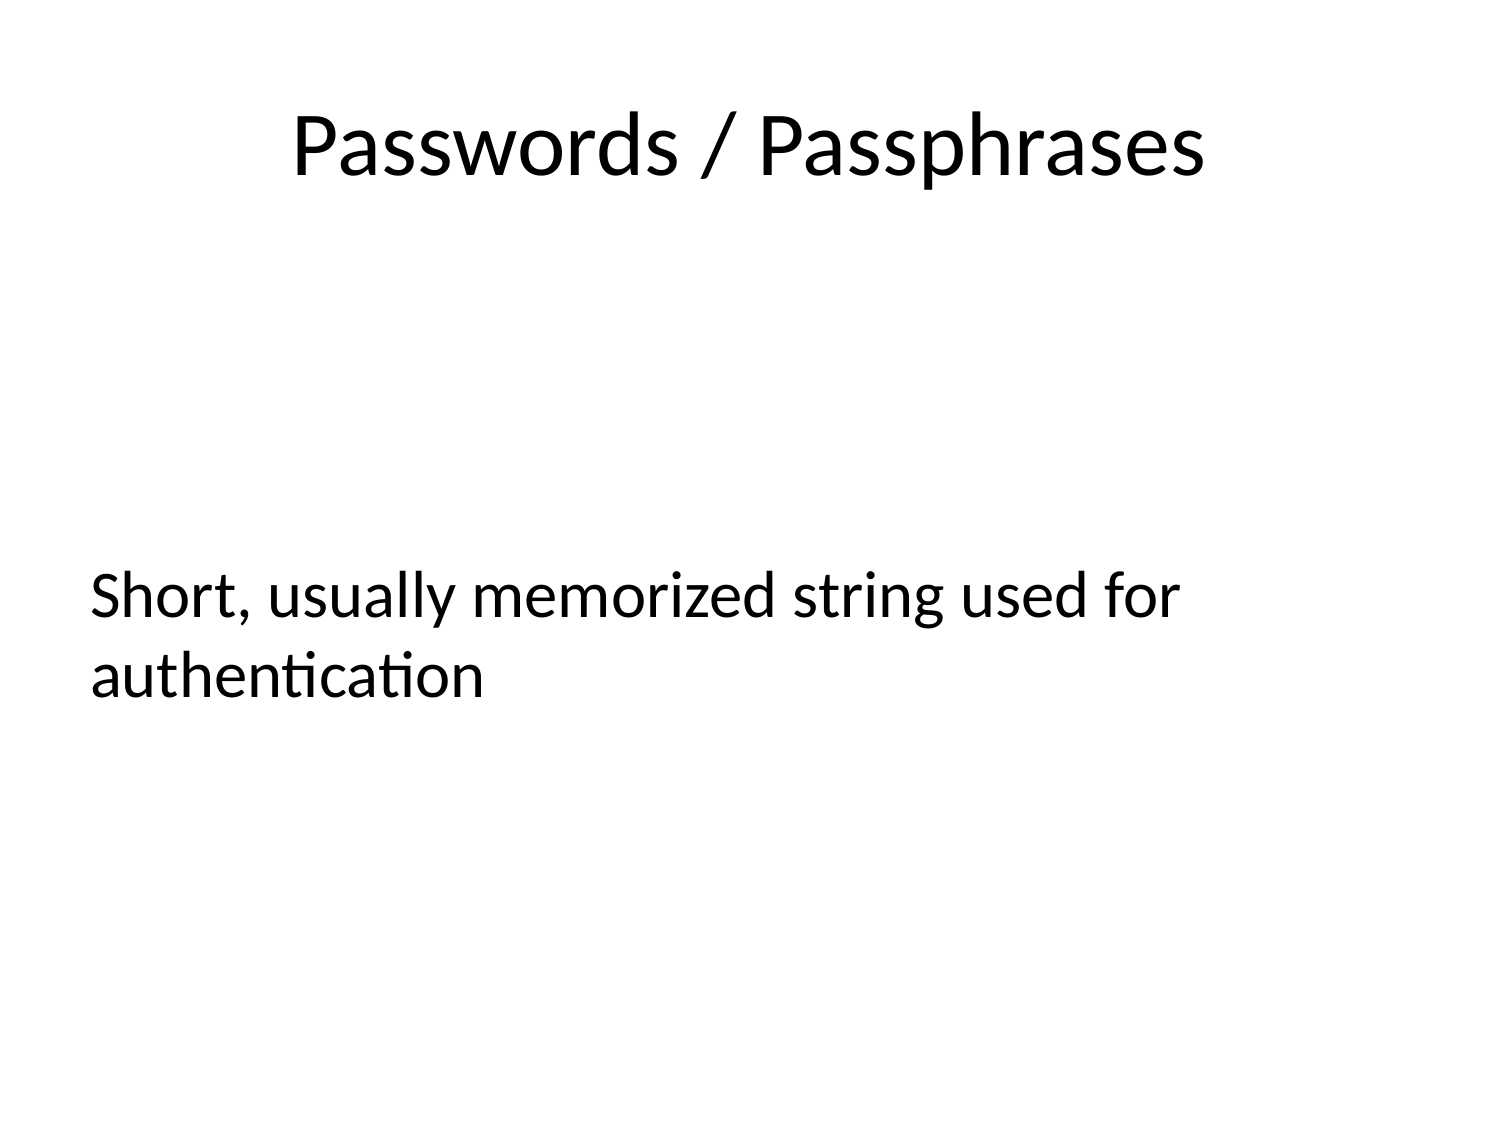

# Passwords / Passphrases

Short, usually memorized string used for authentication